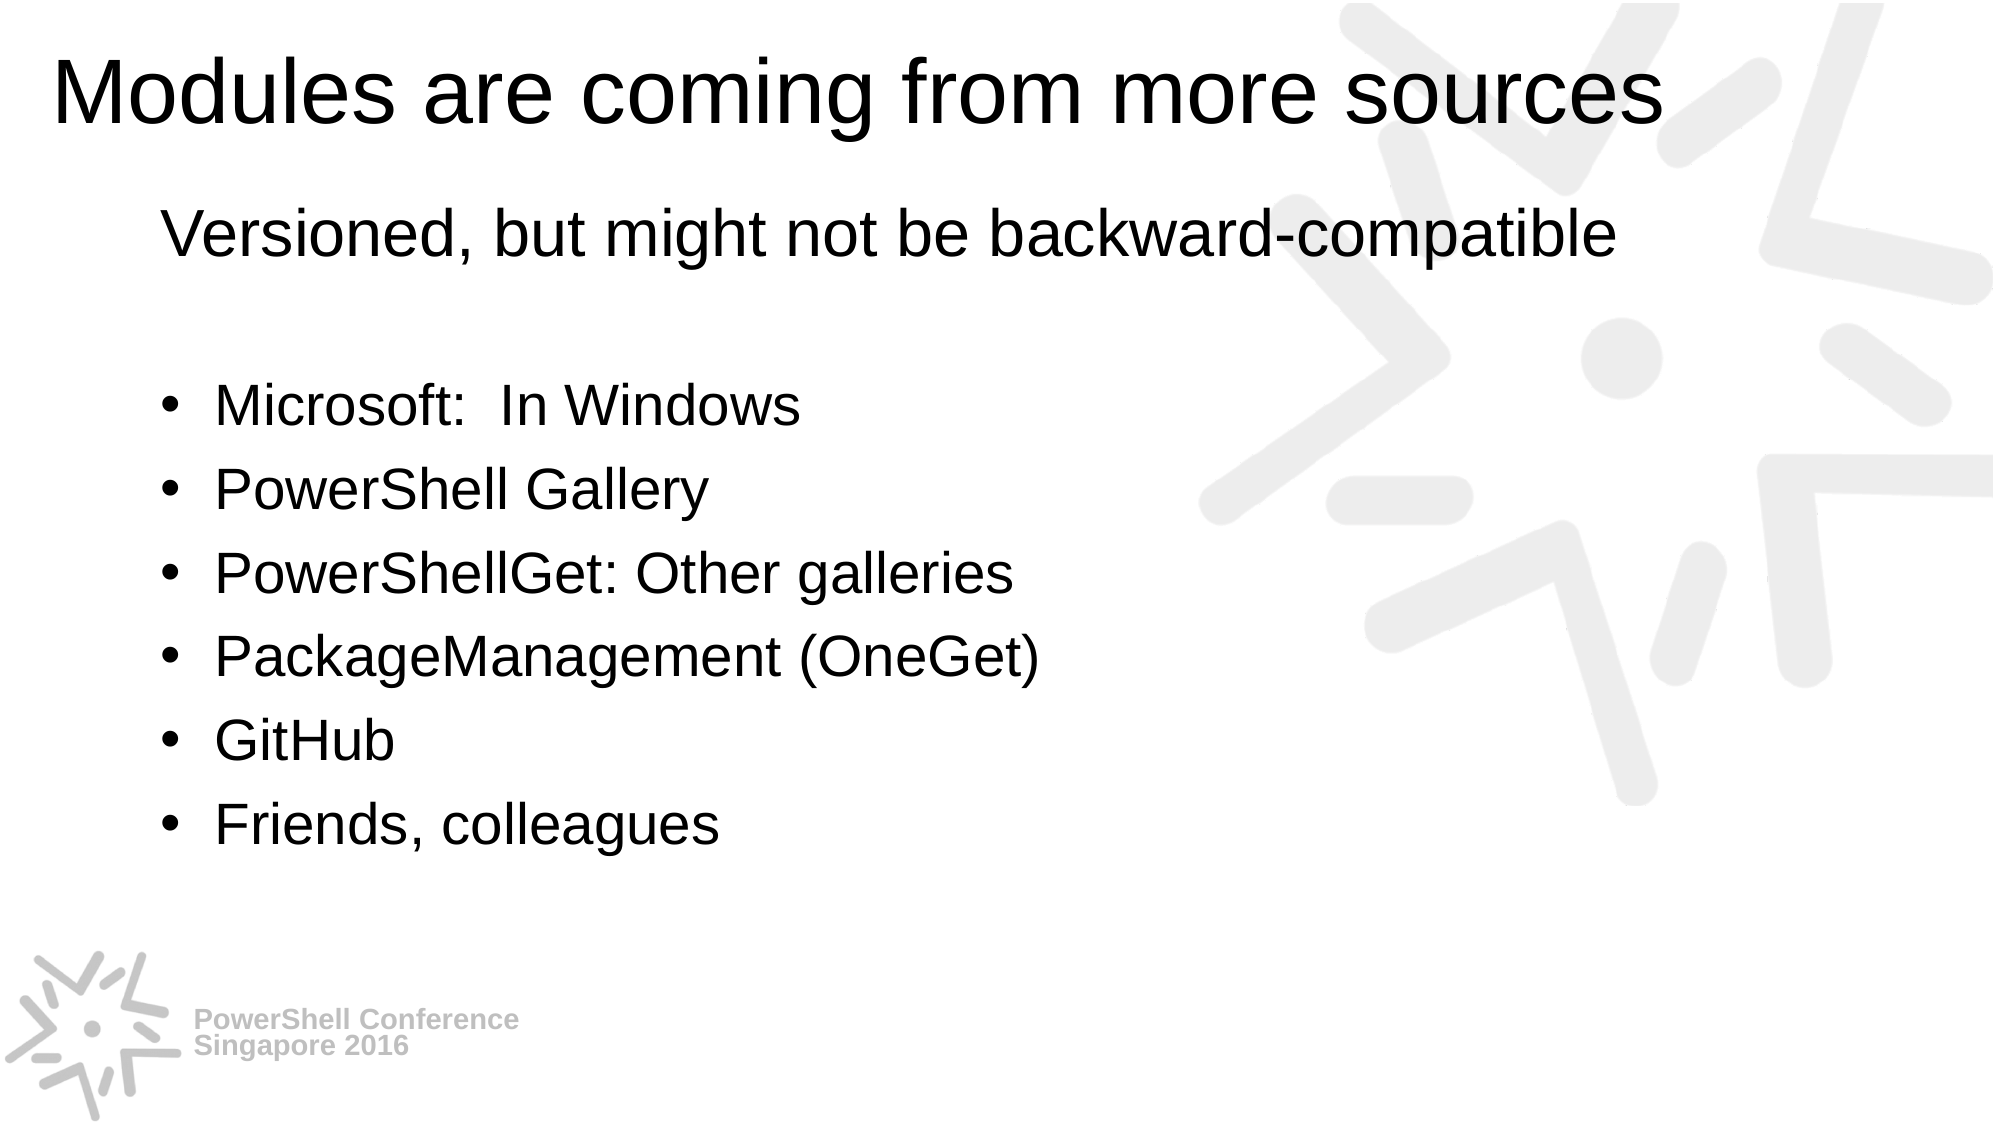

# Modules are coming from more sources
Versioned, but might not be backward-compatible

 Microsoft:  In Windows
 PowerShell Gallery
 PowerShellGet: Other galleries
 PackageManagement (OneGet)
 GitHub
 Friends, colleagues